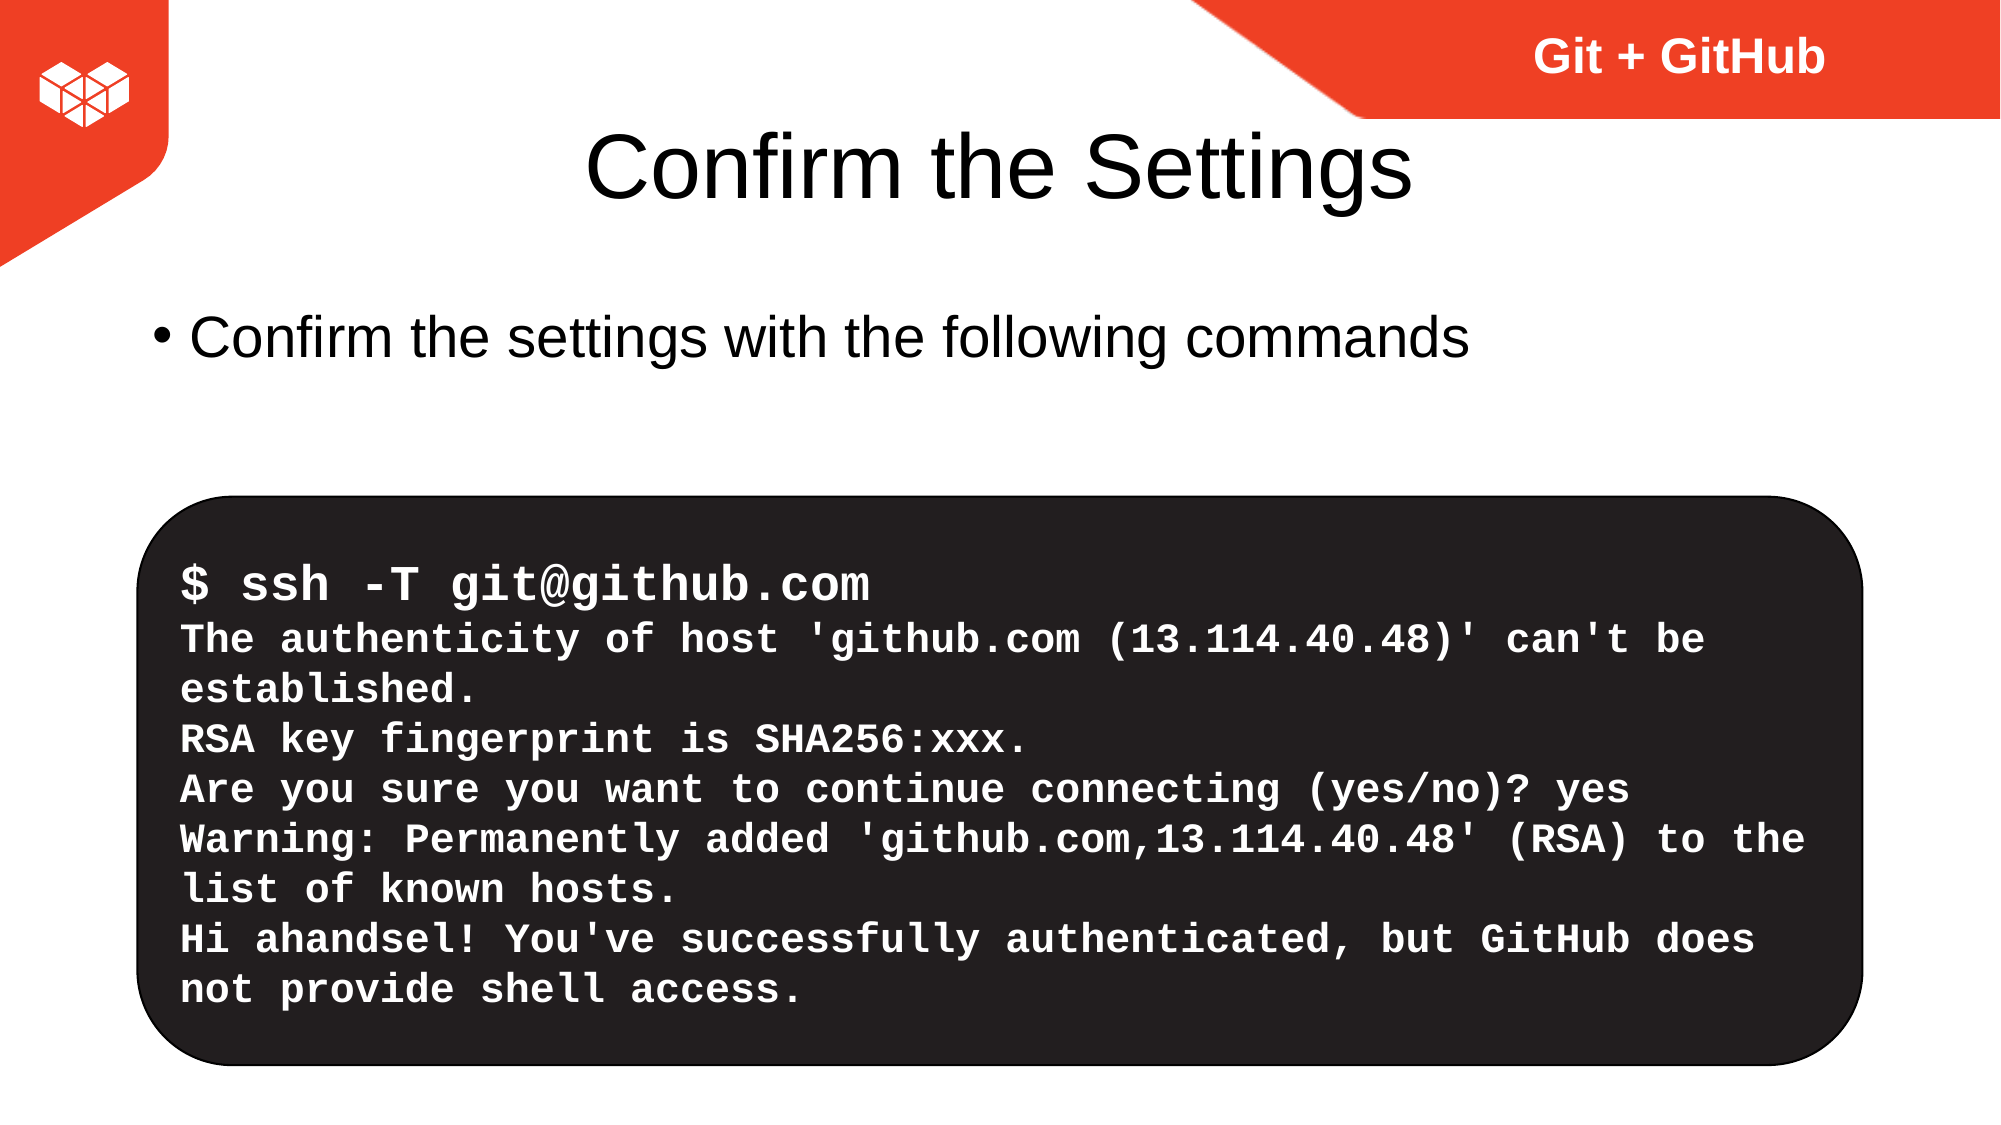

Git + GitHub
# Confirm the Settings
Confirm the settings with the following commands
$ ssh -T git@github.com
The authenticity of host 'github.com (13.114.40.48)' can't be established.
RSA key fingerprint is SHA256:xxx.
Are you sure you want to continue connecting (yes/no)? yes
Warning: Permanently added 'github.com,13.114.40.48' (RSA) to the list of known hosts.
Hi ahandsel! You've successfully authenticated, but GitHub does not provide shell access.